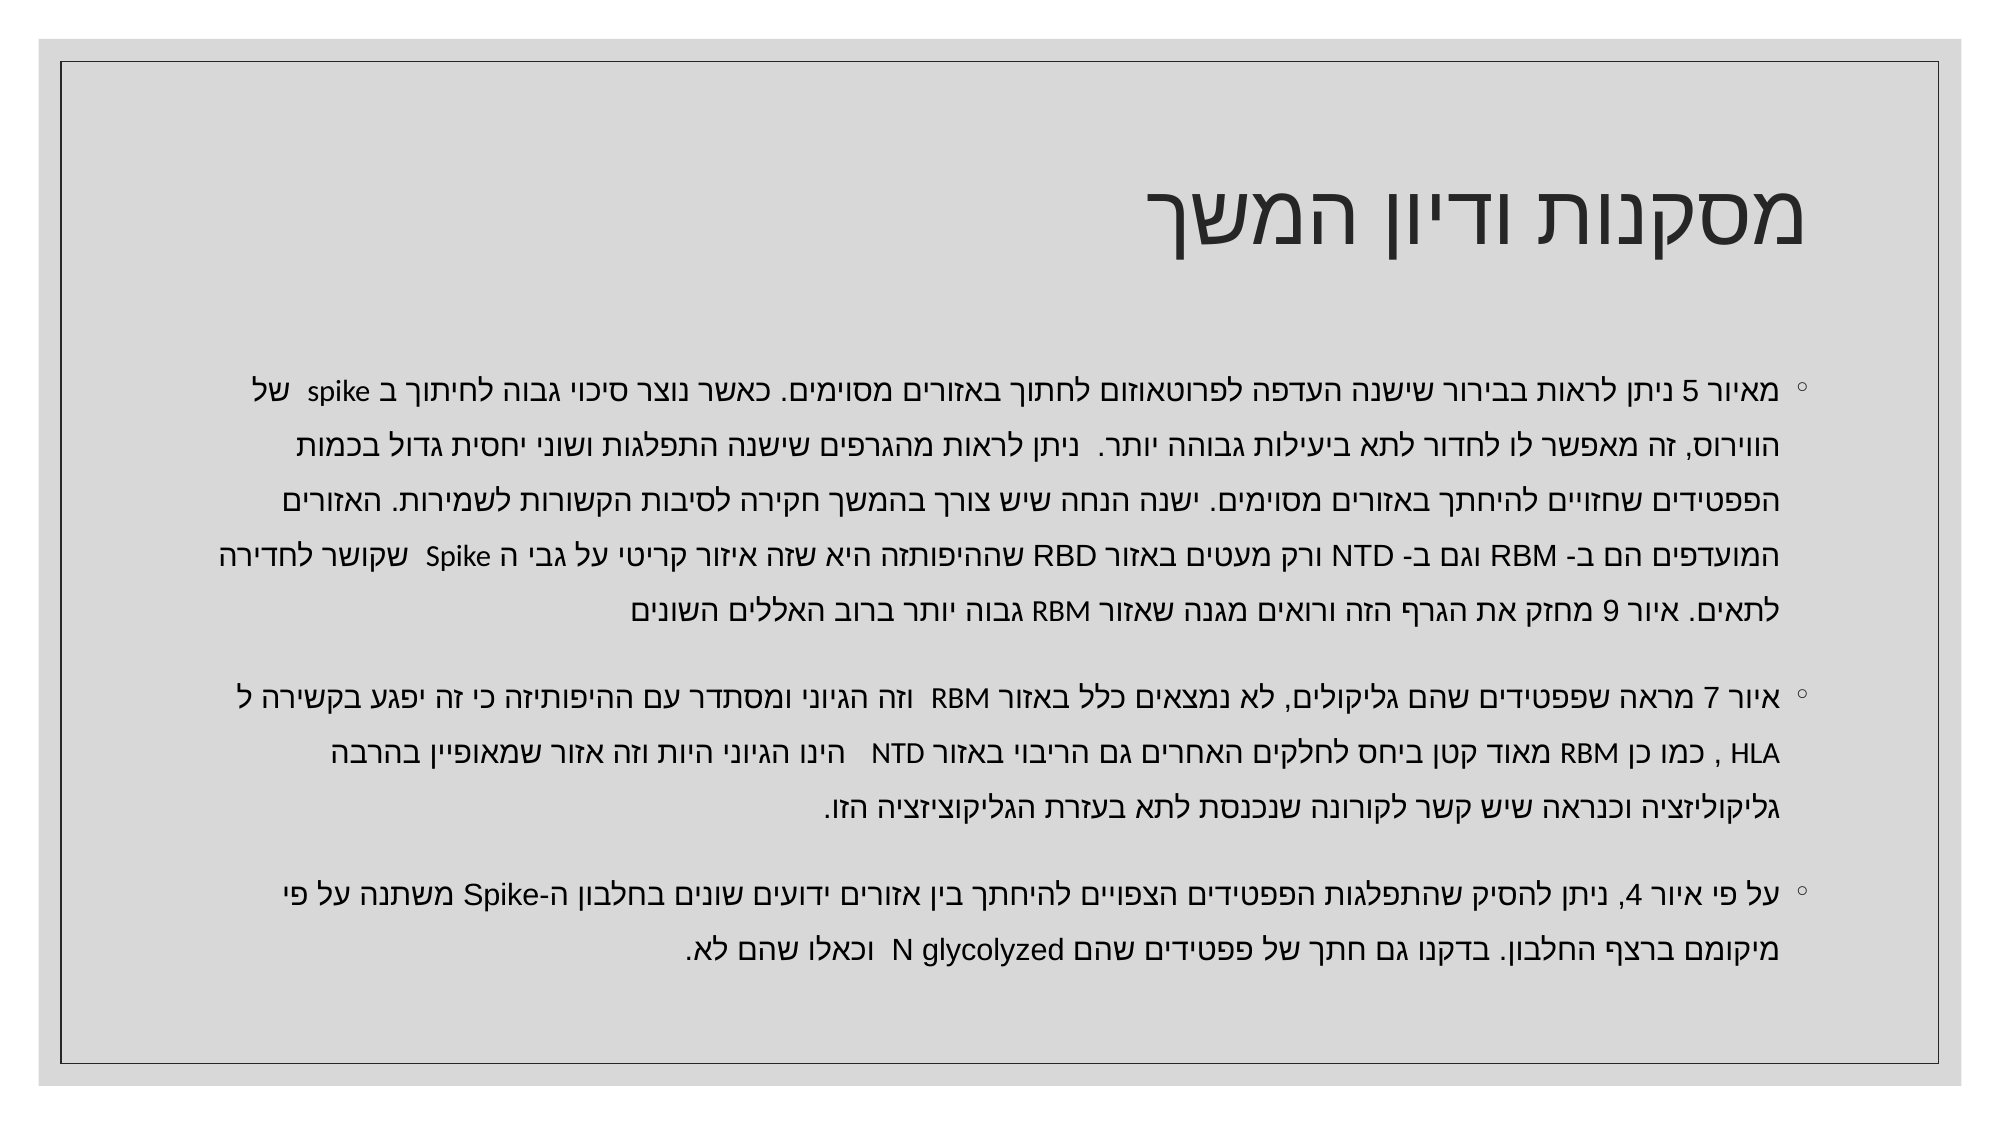

# מסקנות ודיון המשך
מאיור 5 ניתן לראות בבירור שישנה העדפה לפרוטאוזום לחתוך באזורים מסוימים. כאשר נוצר סיכוי גבוה לחיתוך ב spike  של הווירוס, זה מאפשר לו לחדור לתא ביעילות גבוהה יותר.  ניתן לראות מהגרפים שישנה התפלגות ושוני יחסית גדול בכמות הפפטידים שחזויים להיחתך באזורים מסוימים. ישנה הנחה שיש צורך בהמשך חקירה לסיבות הקשורות לשמירות. האזורים המועדפים הם ב- RBM וגם ב- NTD ורק מעטים באזור RBD שההיפותזה היא שזה איזור קריטי על גבי ה Spike  שקושר לחדירה לתאים. איור 9 מחזק את הגרף הזה ורואים מגנה שאזור RBM גבוה יותר ברוב האללים השונים
איור 7 מראה שפפטידים שהם גליקולים, לא נמצאים כלל באזור RBM  וזה הגיוני ומסתדר עם ההיפותיזה כי זה יפגע בקשירה ל HLA , כמו כן RBM מאוד קטן ביחס לחלקים האחרים גם הריבוי באזור NTD   הינו הגיוני היות וזה אזור שמאופיין בהרבה גליקוליזציה וכנראה שיש קשר לקורונה שנכנסת לתא בעזרת הגליקוציזציה הזו.
על פי איור 4, ניתן להסיק שהתפלגות הפפטידים הצפויים להיחתך בין אזורים ידועים שונים בחלבון ה-Spike משתנה על פי מיקומם ברצף החלבון. בדקנו גם חתך של פפטידים שהם N glycolyzed  וכאלו שהם לא.